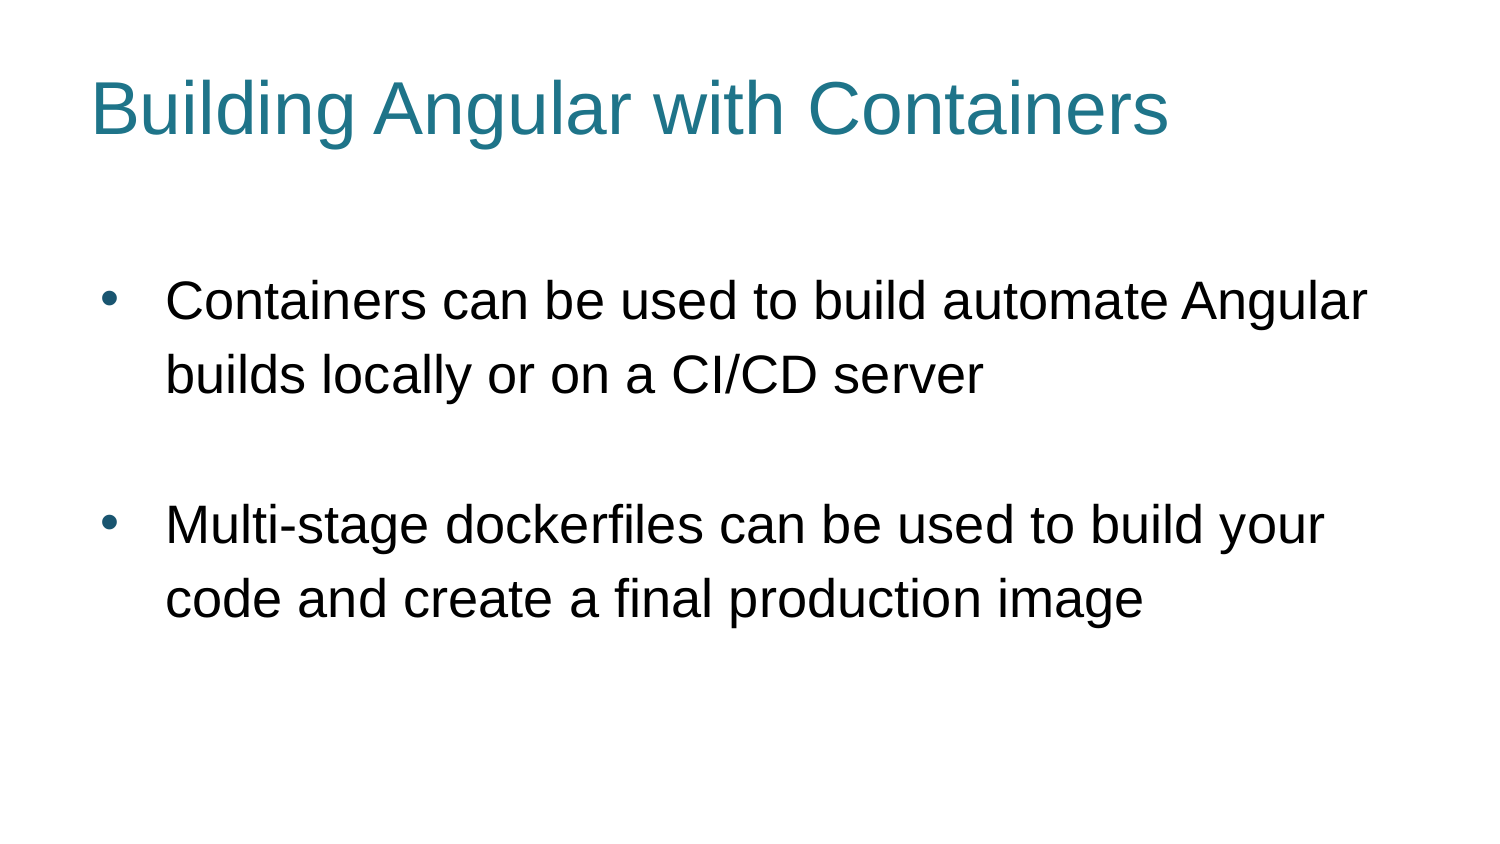

# Building Angular with Containers

Containers can be used to build automate Angular builds locally or on a CI/CD server
Multi-stage dockerfiles can be used to build your code and create a final production image